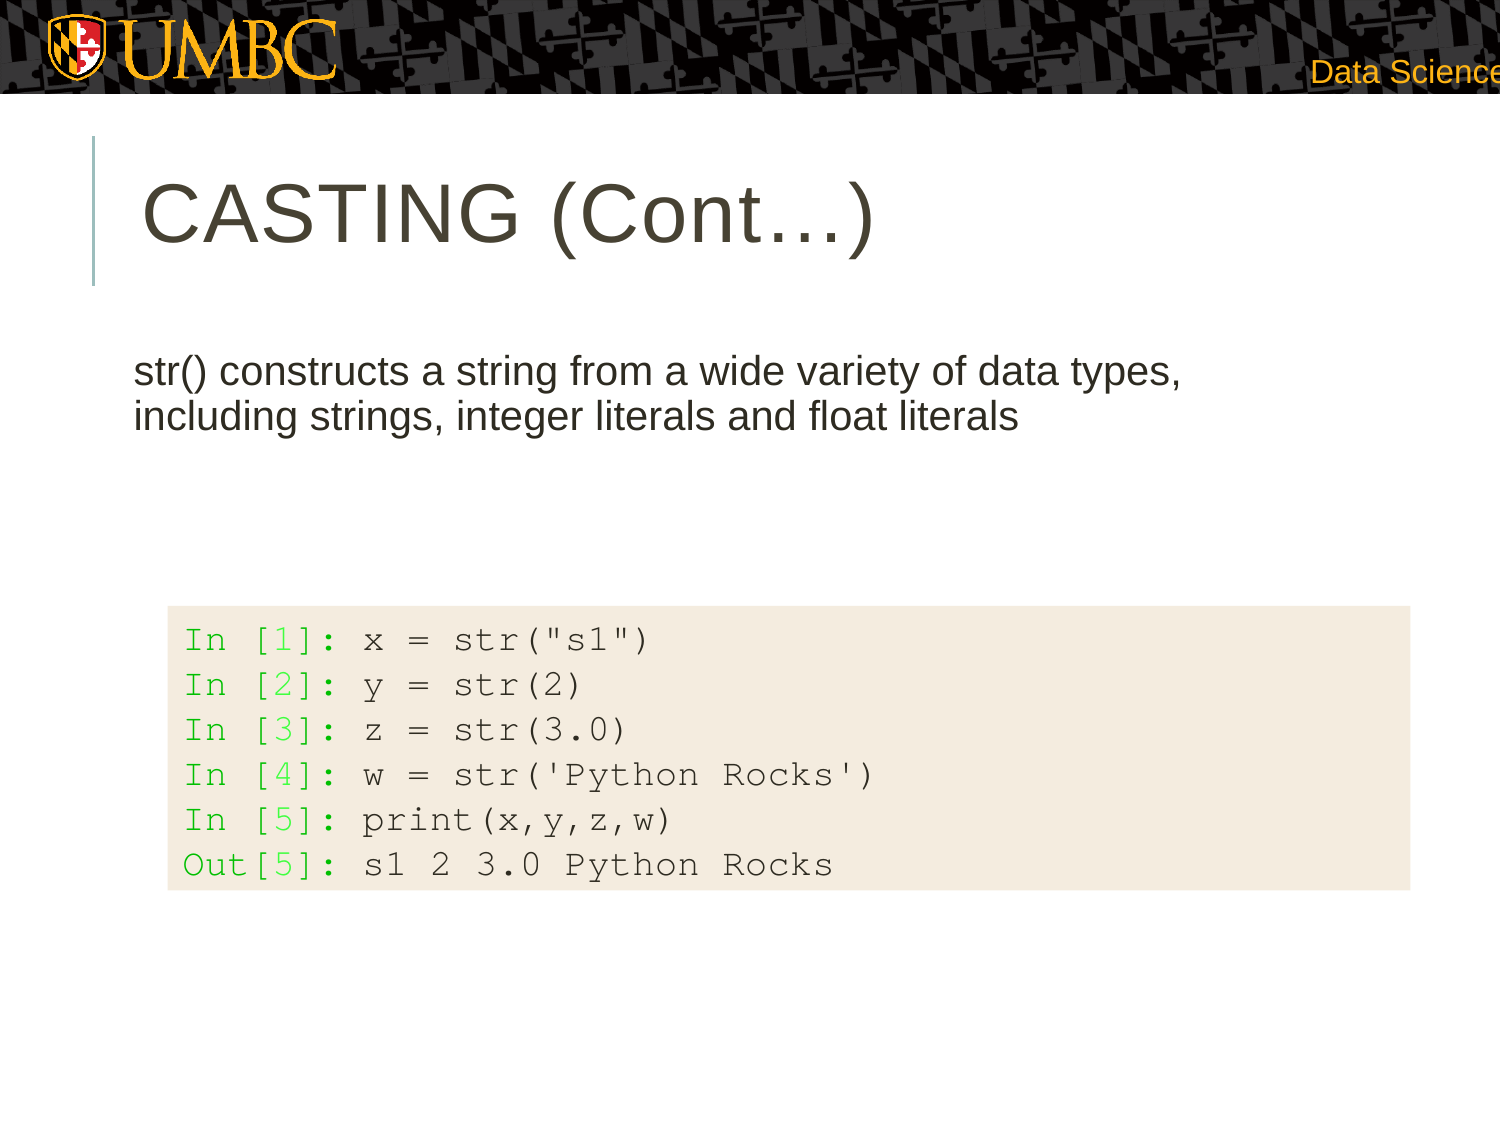

# CASTING (Cont…)
str() constructs a string from a wide variety of data types, including strings, integer literals and float literals
In [1]: x = str("s1")
In [2]: y = str(2)
In [3]: z = str(3.0)
In [4]: w = str('Python Rocks')
In [5]: print(x,y,z,w)
Out[5]: s1 2 3.0 Python Rocks